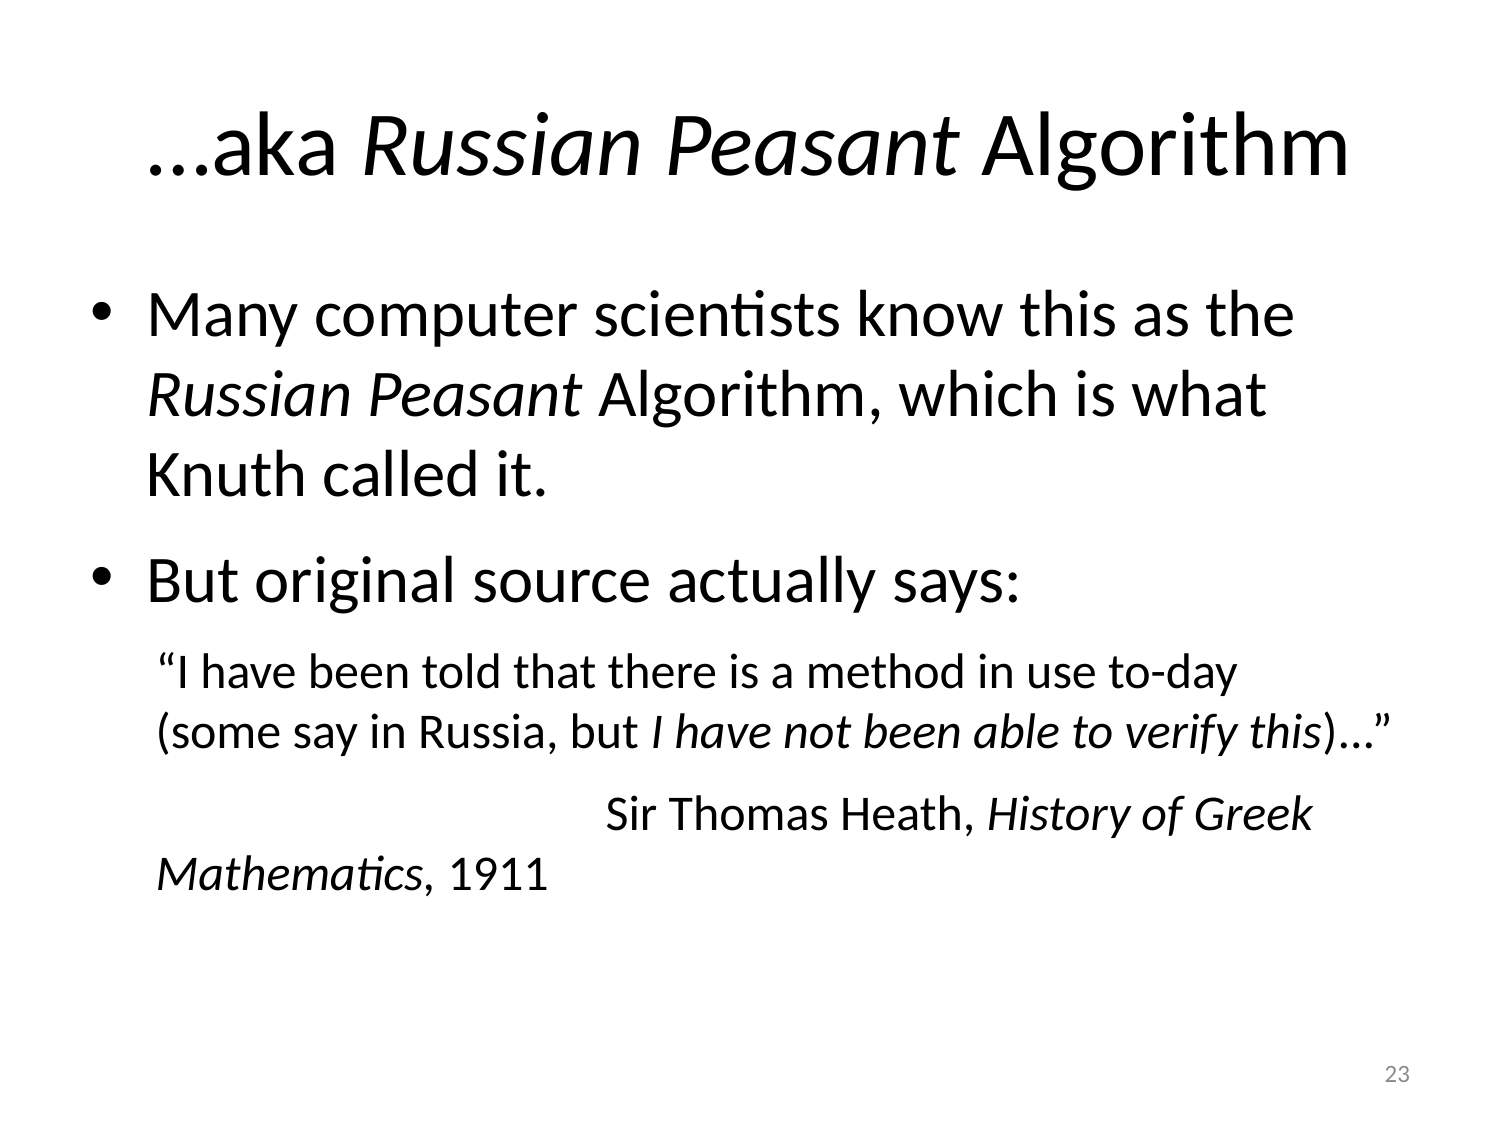

# …aka Russian Peasant Algorithm
Many computer scientists know this as the Russian Peasant Algorithm, which is what Knuth called it.
But original source actually says:
“I have been told that there is a method in use to-day
(some say in Russia, but I have not been able to verify this)...”
			Sir Thomas Heath, History of Greek Mathematics, 1911

23